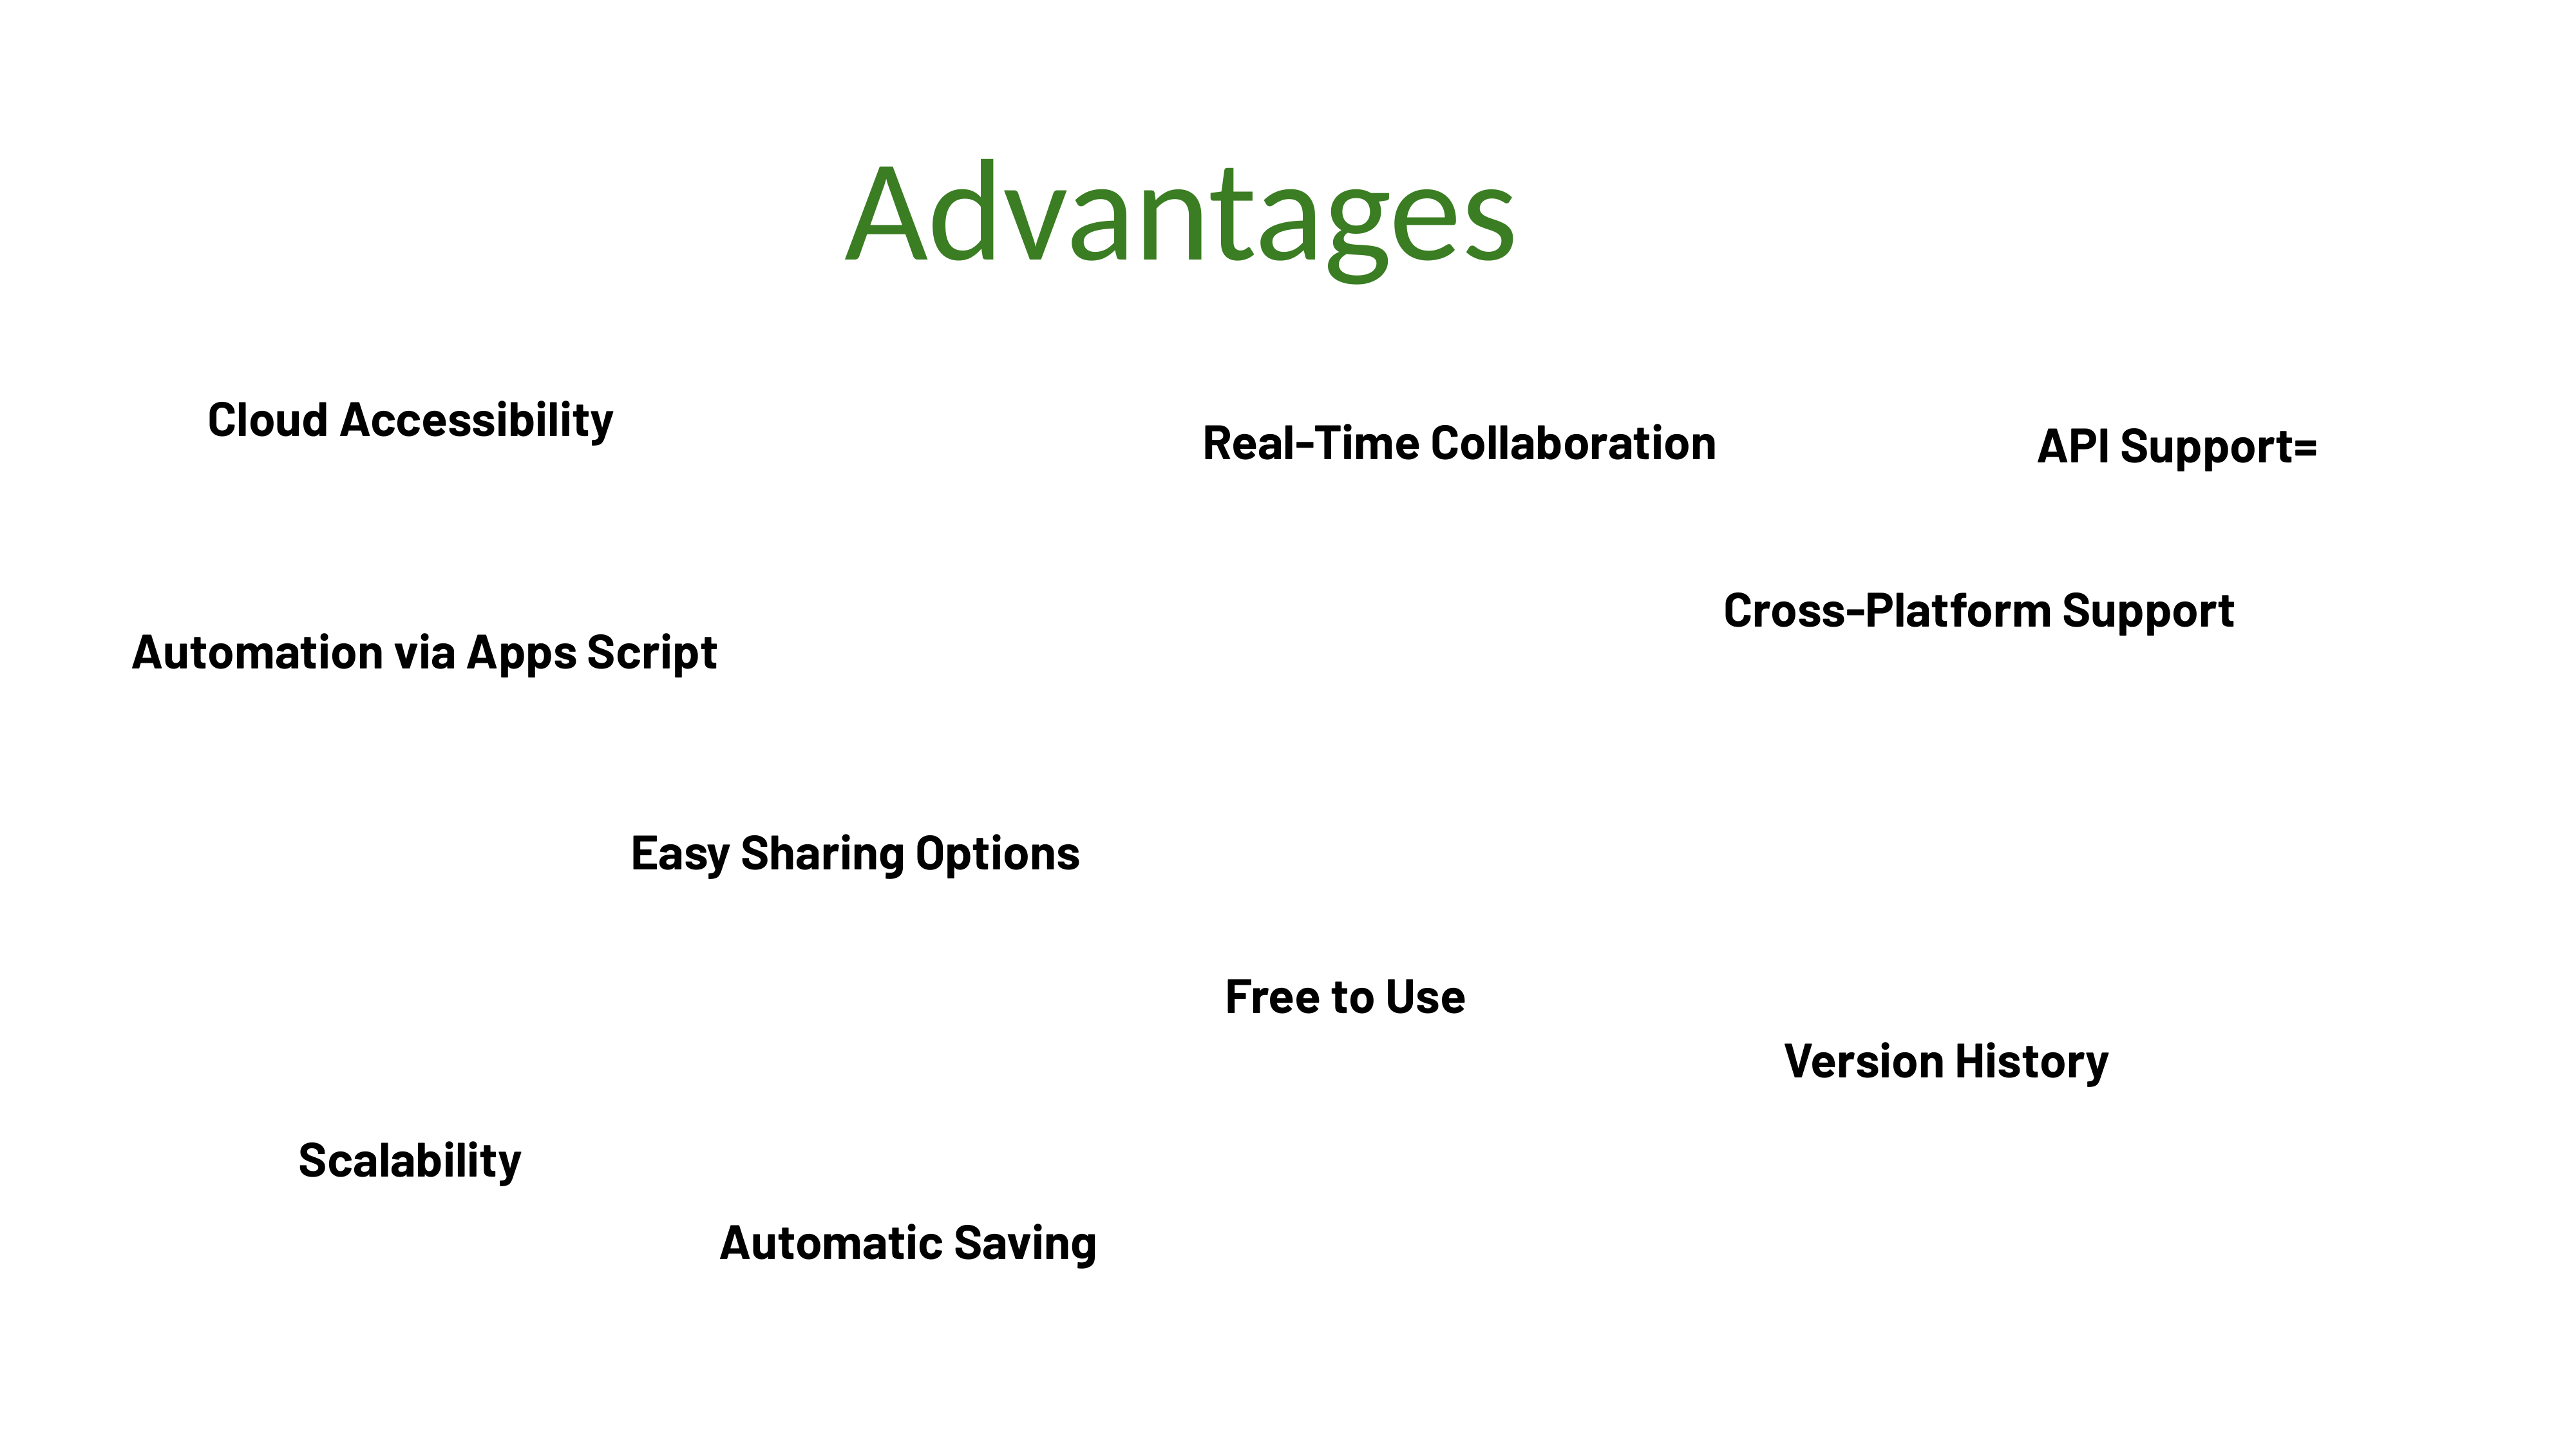

Advantages
 Cloud Accessibility
Real-Time Collaboration

API Support=
Cross-Platform Support

Automation via Apps Script

Easy Sharing Options
Free to Use

Version History

Scalability

Automatic Saving